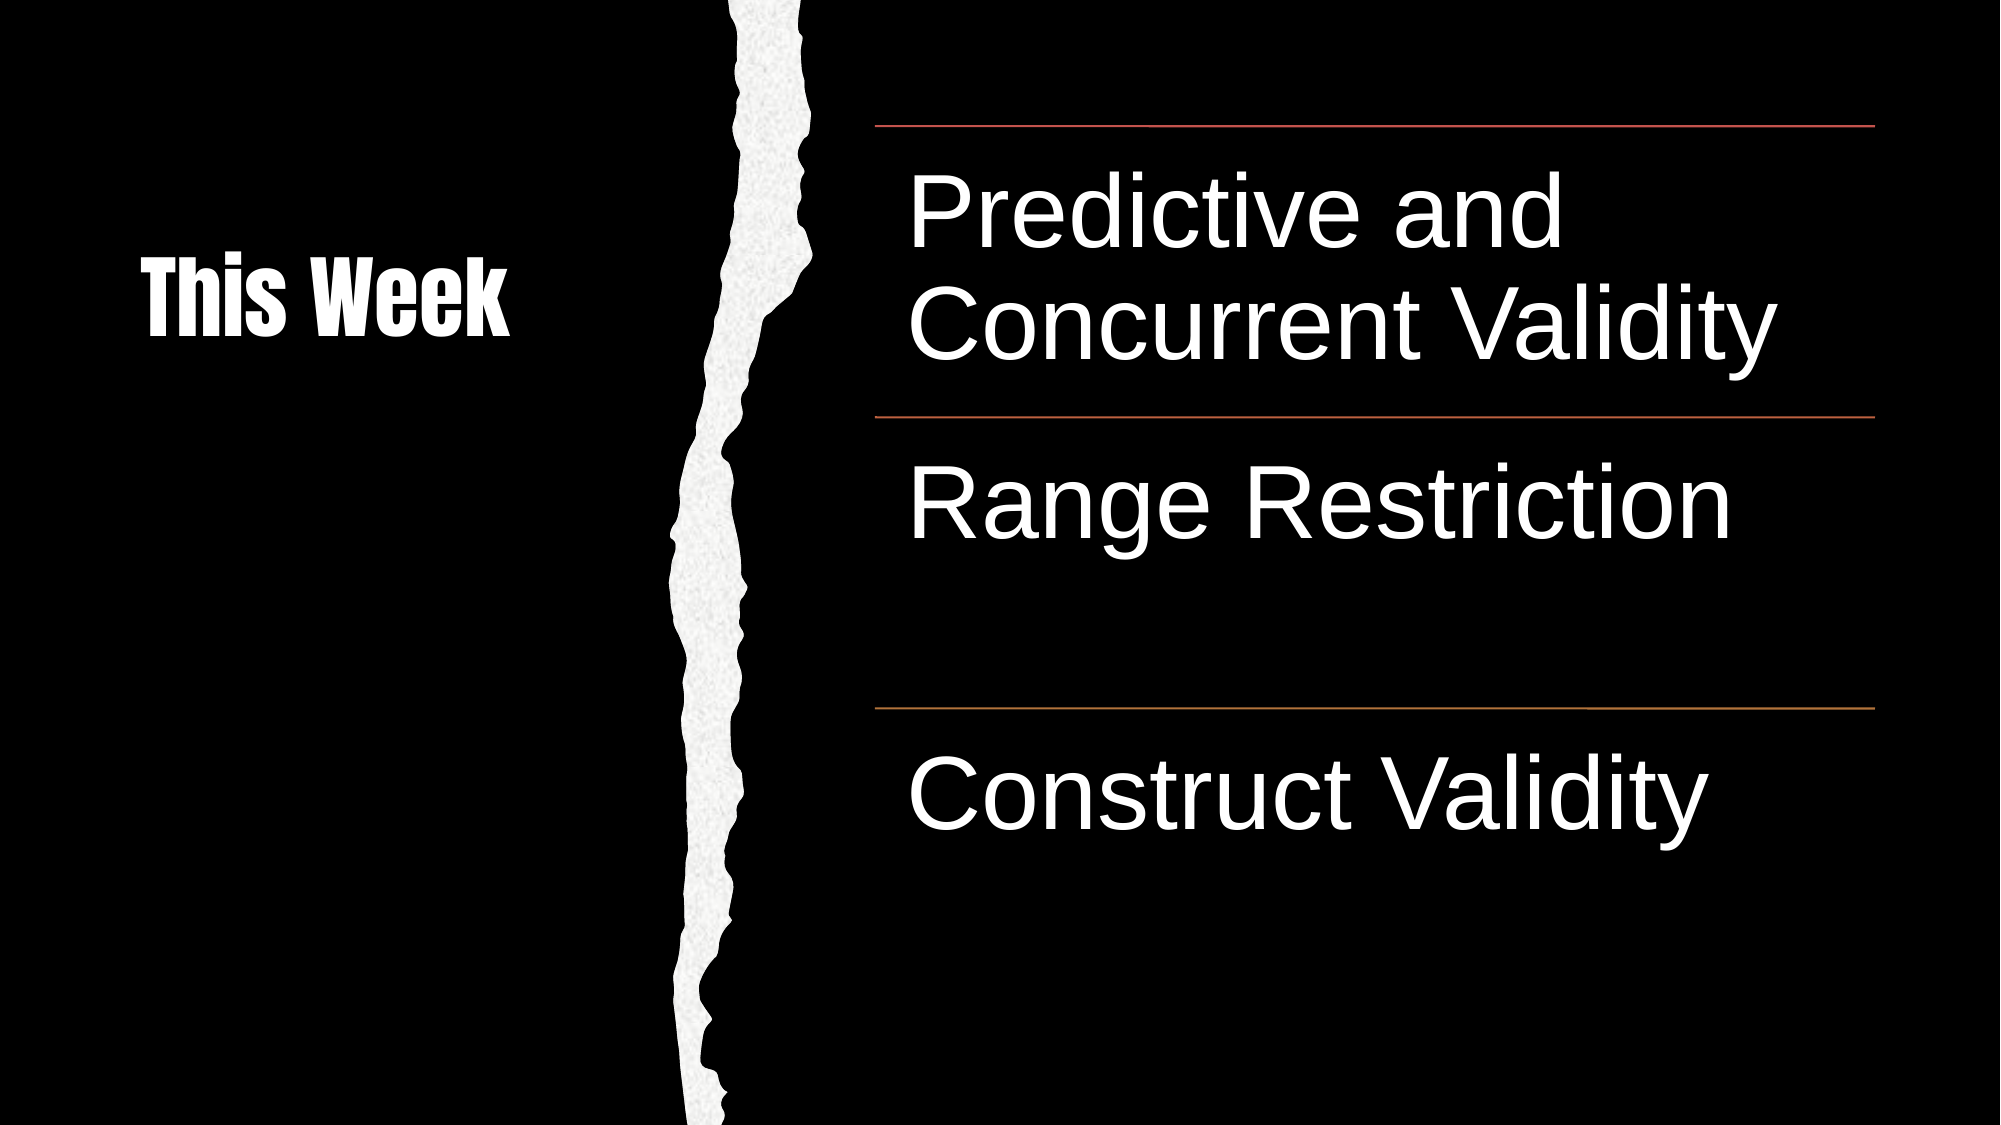

Predictive and Concurrent Validity
Range Restriction
Construct Validity
# This Week